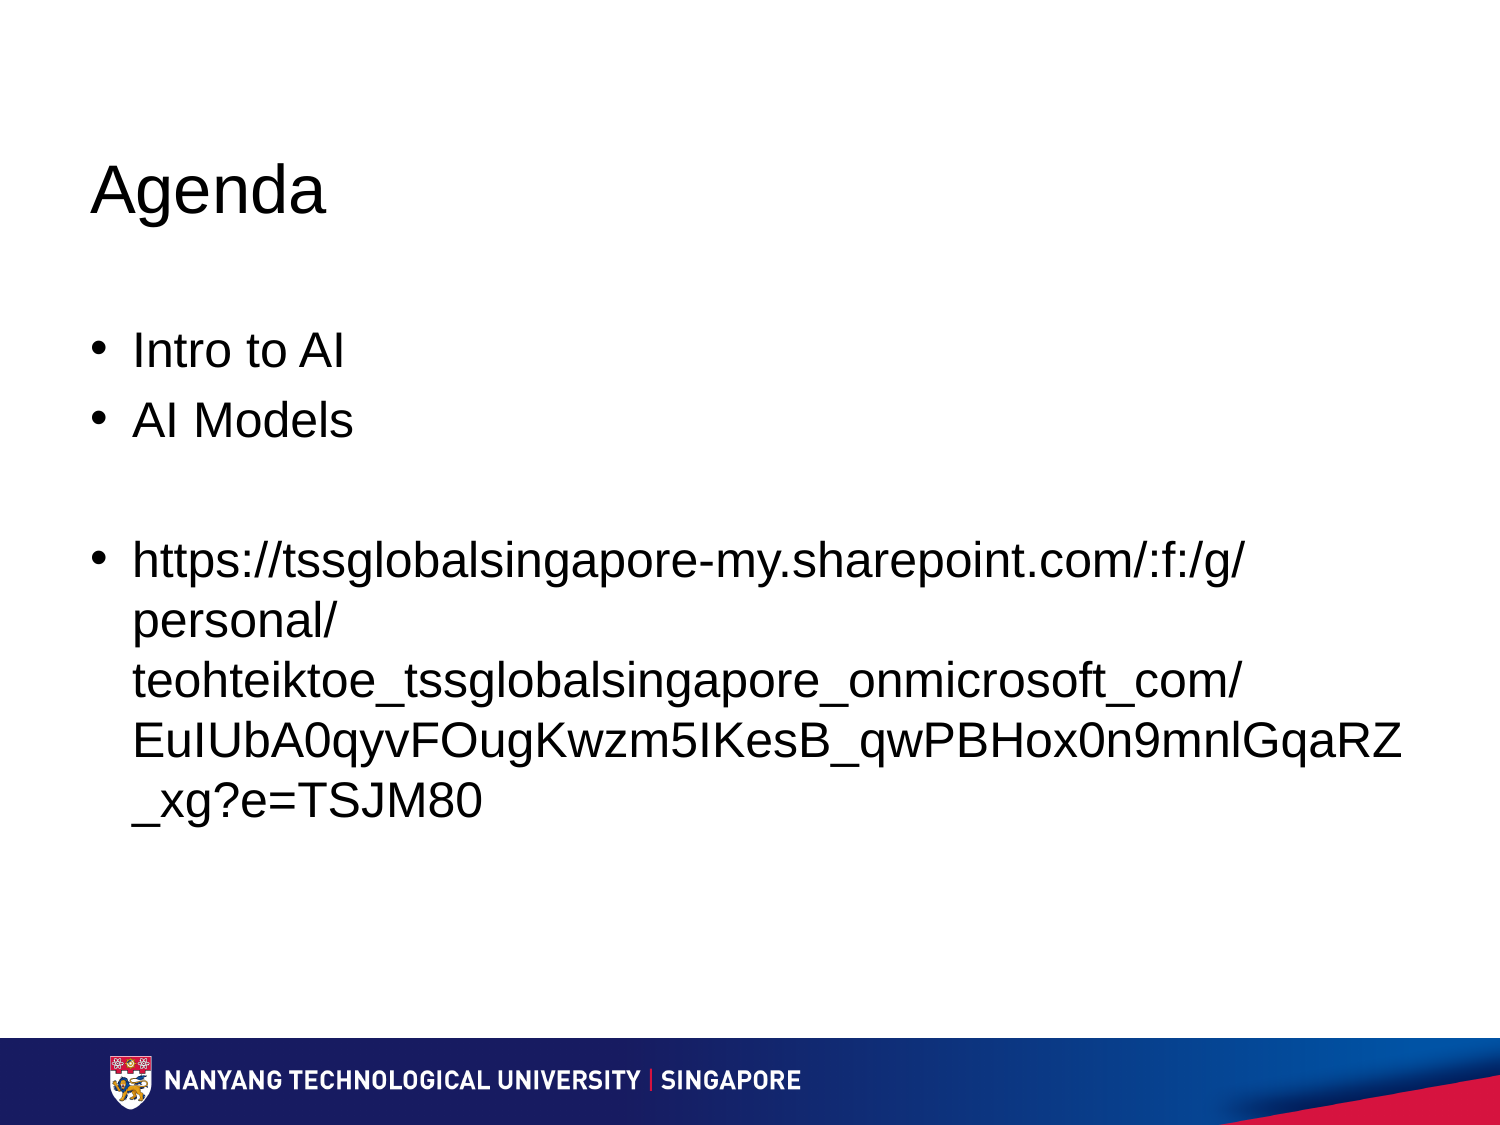

# Agenda
Intro to AI
AI Models

https://tssglobalsingapore-my.sharepoint.com/:f:/g/personal/teohteiktoe_tssglobalsingapore_onmicrosoft_com/EuIUbA0qyvFOugKwzm5IKesB_qwPBHox0n9mnlGqaRZ_xg?e=TSJM80